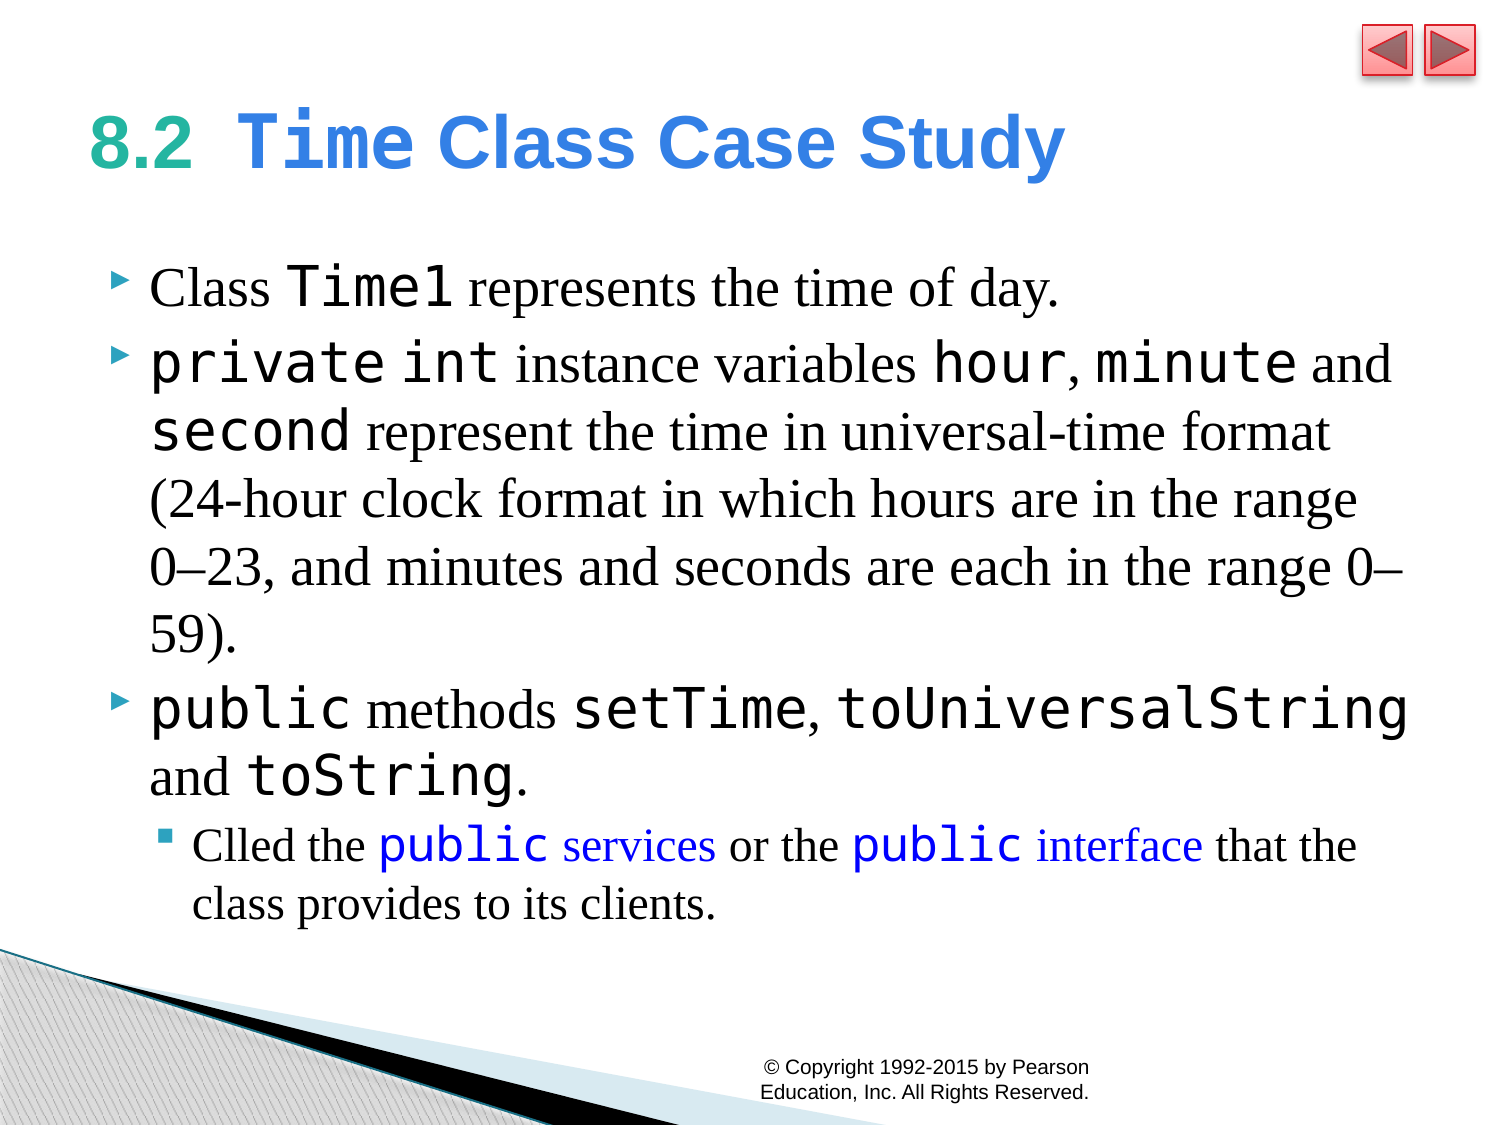

# 8.2  Time Class Case Study
Class Time1 represents the time of day.
private int instance variables hour, minute and second represent the time in universal-time format (24-hour clock format in which hours are in the range 0–23, and minutes and seconds are each in the range 0–59).
public methods setTime, toUniversalString and toString.
Clled the public services or the public interface that the class provides to its clients.
© Copyright 1992-2015 by Pearson Education, Inc. All Rights Reserved.